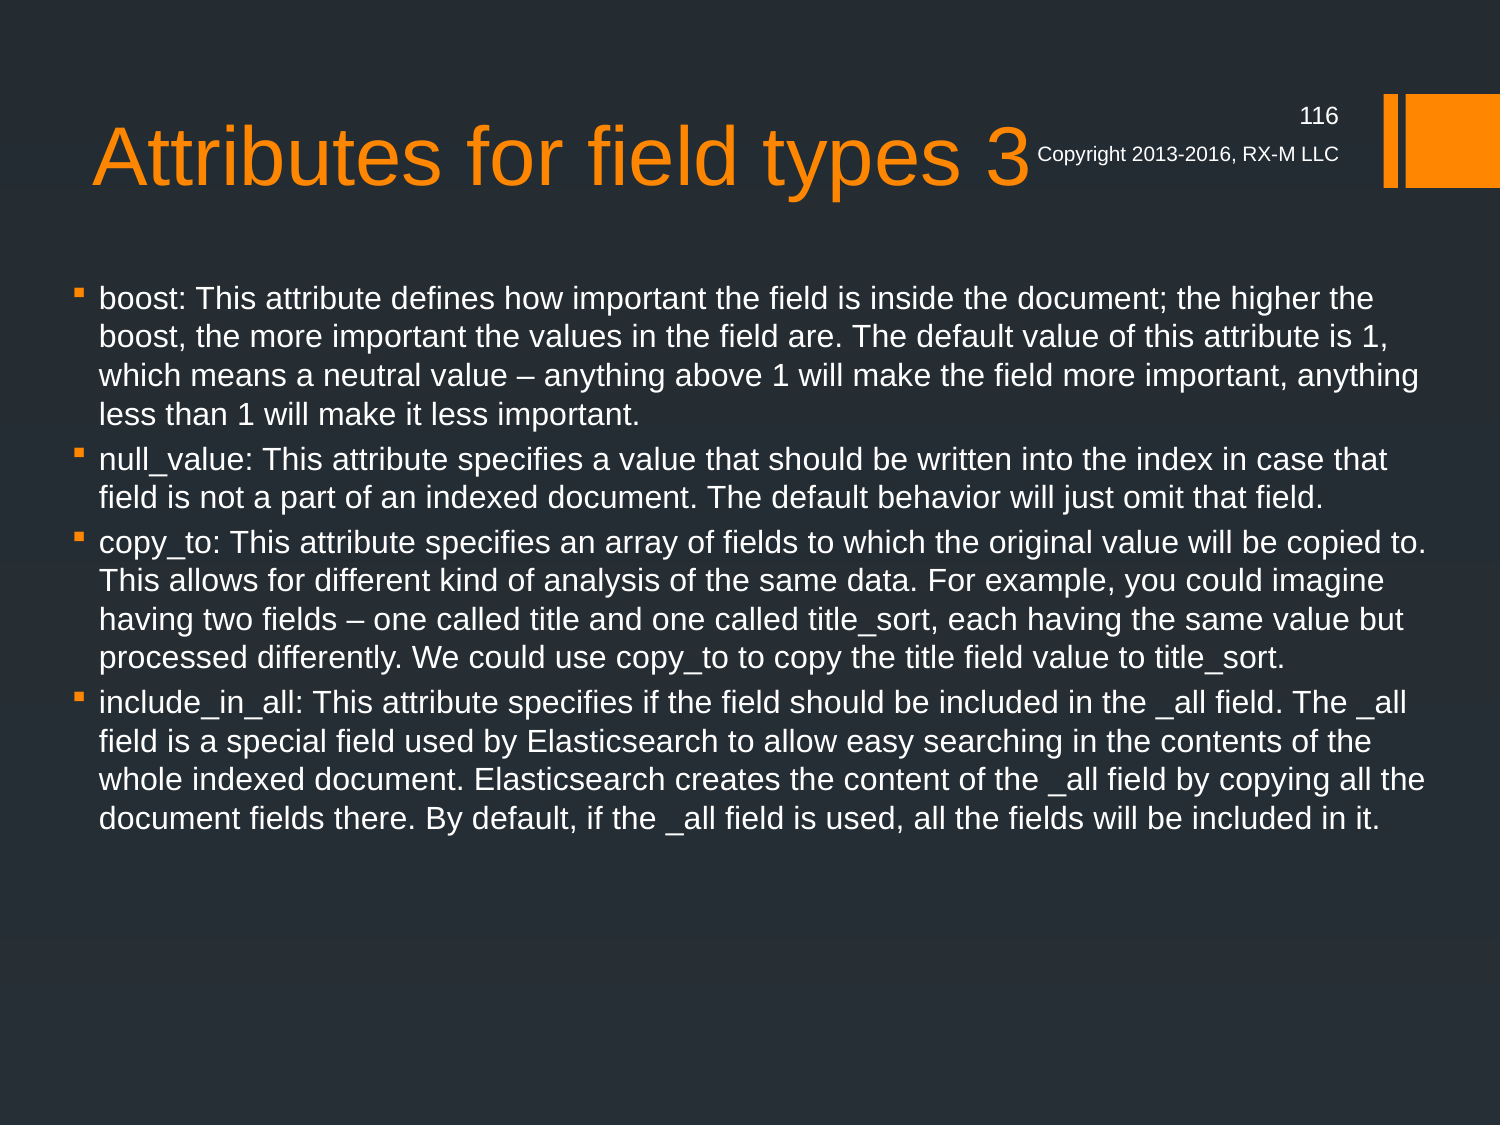

# Attributes for field types 3
116
Copyright 2013-2016, RX-M LLC

boost: This attribute defines how important the field is inside the document; the higher the boost, the more important the values in the field are. The default value of this attribute is 1, which means a neutral value – anything above 1 will make the field more important, anything less than 1 will make it less important.
null_value: This attribute specifies a value that should be written into the index in case that field is not a part of an indexed document. The default behavior will just omit that field.
copy_to: This attribute specifies an array of fields to which the original value will be copied to. This allows for different kind of analysis of the same data. For example, you could imagine having two fields – one called title and one called title_sort, each having the same value but processed differently. We could use copy_to to copy the title field value to title_sort.
include_in_all: This attribute specifies if the field should be included in the _all field. The _all field is a special field used by Elasticsearch to allow easy searching in the contents of the whole indexed document. Elasticsearch creates the content of the _all field by copying all the document fields there. By default, if the _all field is used, all the fields will be included in it.